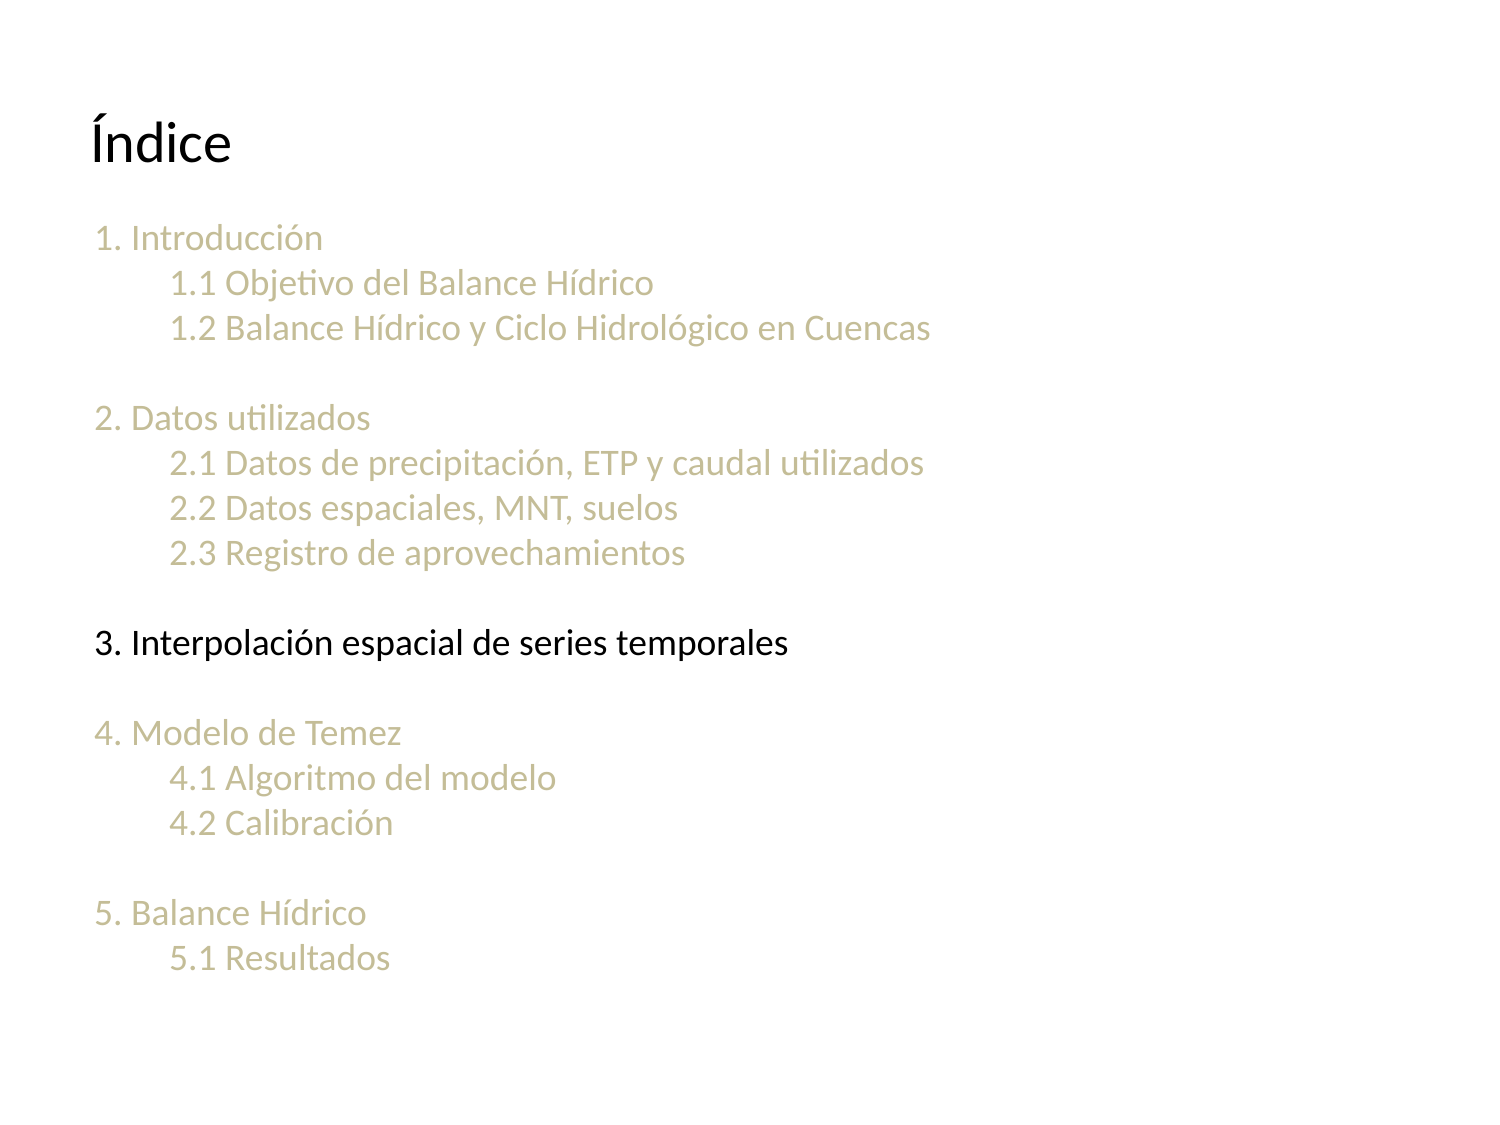

Índice
1. Introducción
1.1 Objetivo del Balance Hídrico
1.2 Balance Hídrico y Ciclo Hidrológico en Cuencas

2. Datos utilizados
2.1 Datos de precipitación, ETP y caudal utilizados
2.2 Datos espaciales, MNT, suelos
2.3 Registro de aprovechamientos

3. Interpolación espacial de series temporales

4. Modelo de Temez
4.1 Algoritmo del modelo
4.2 Calibración

5. Balance Hídrico
5.1 Resultados